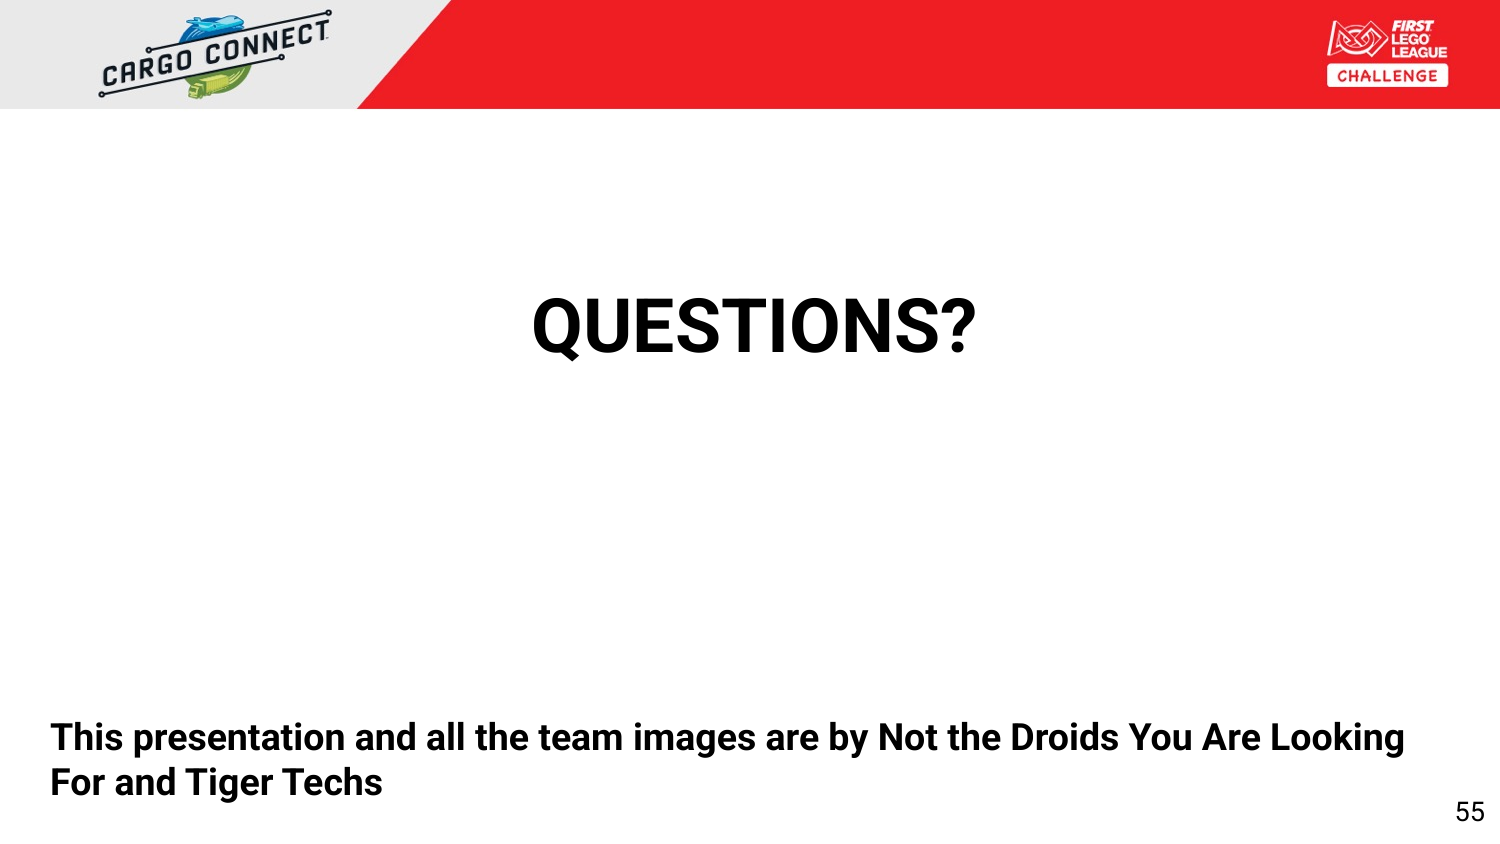

QUESTIONS?
# This presentation and all the team images are by Not the Droids You Are Looking For and Tiger Techs
55